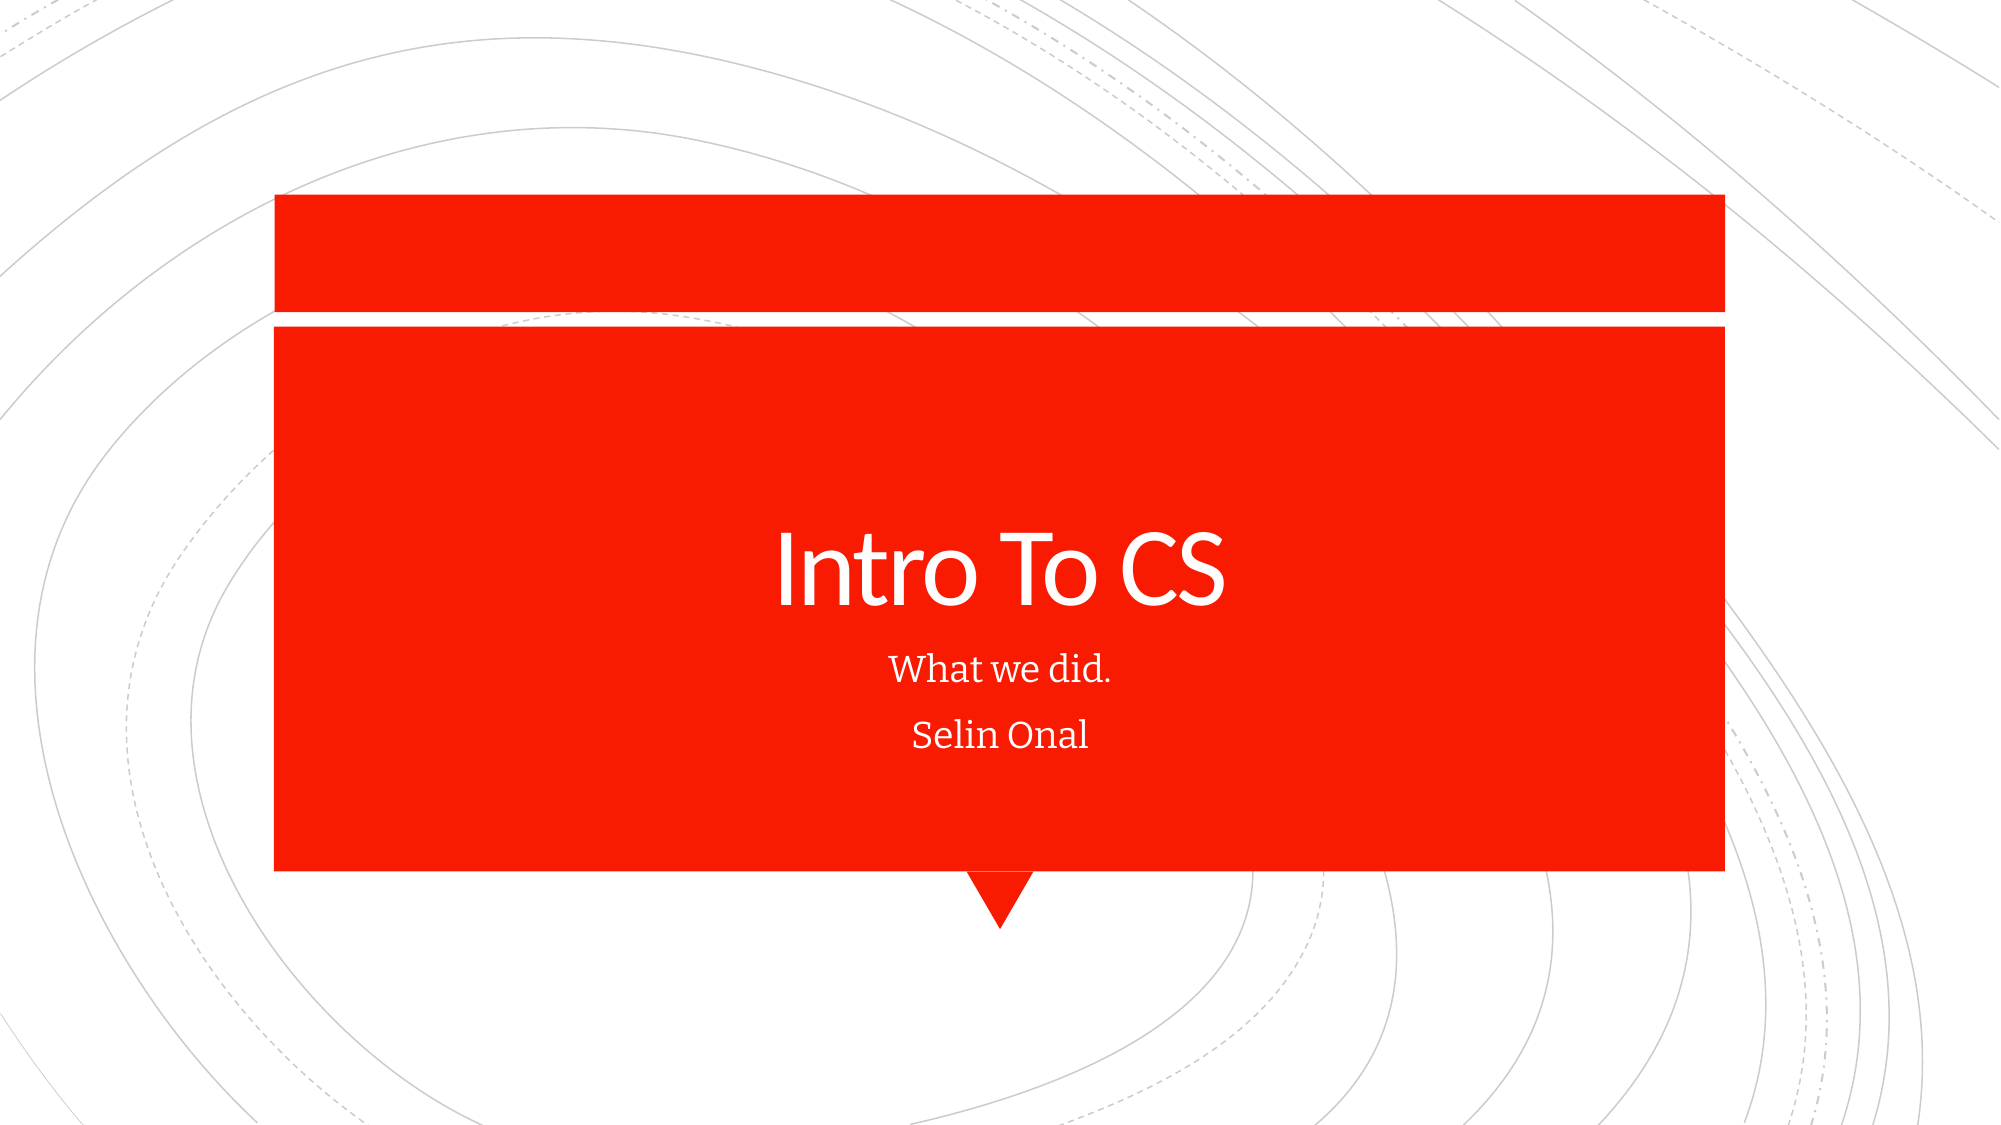

# Intro To CS
What we did.
Selin Onal